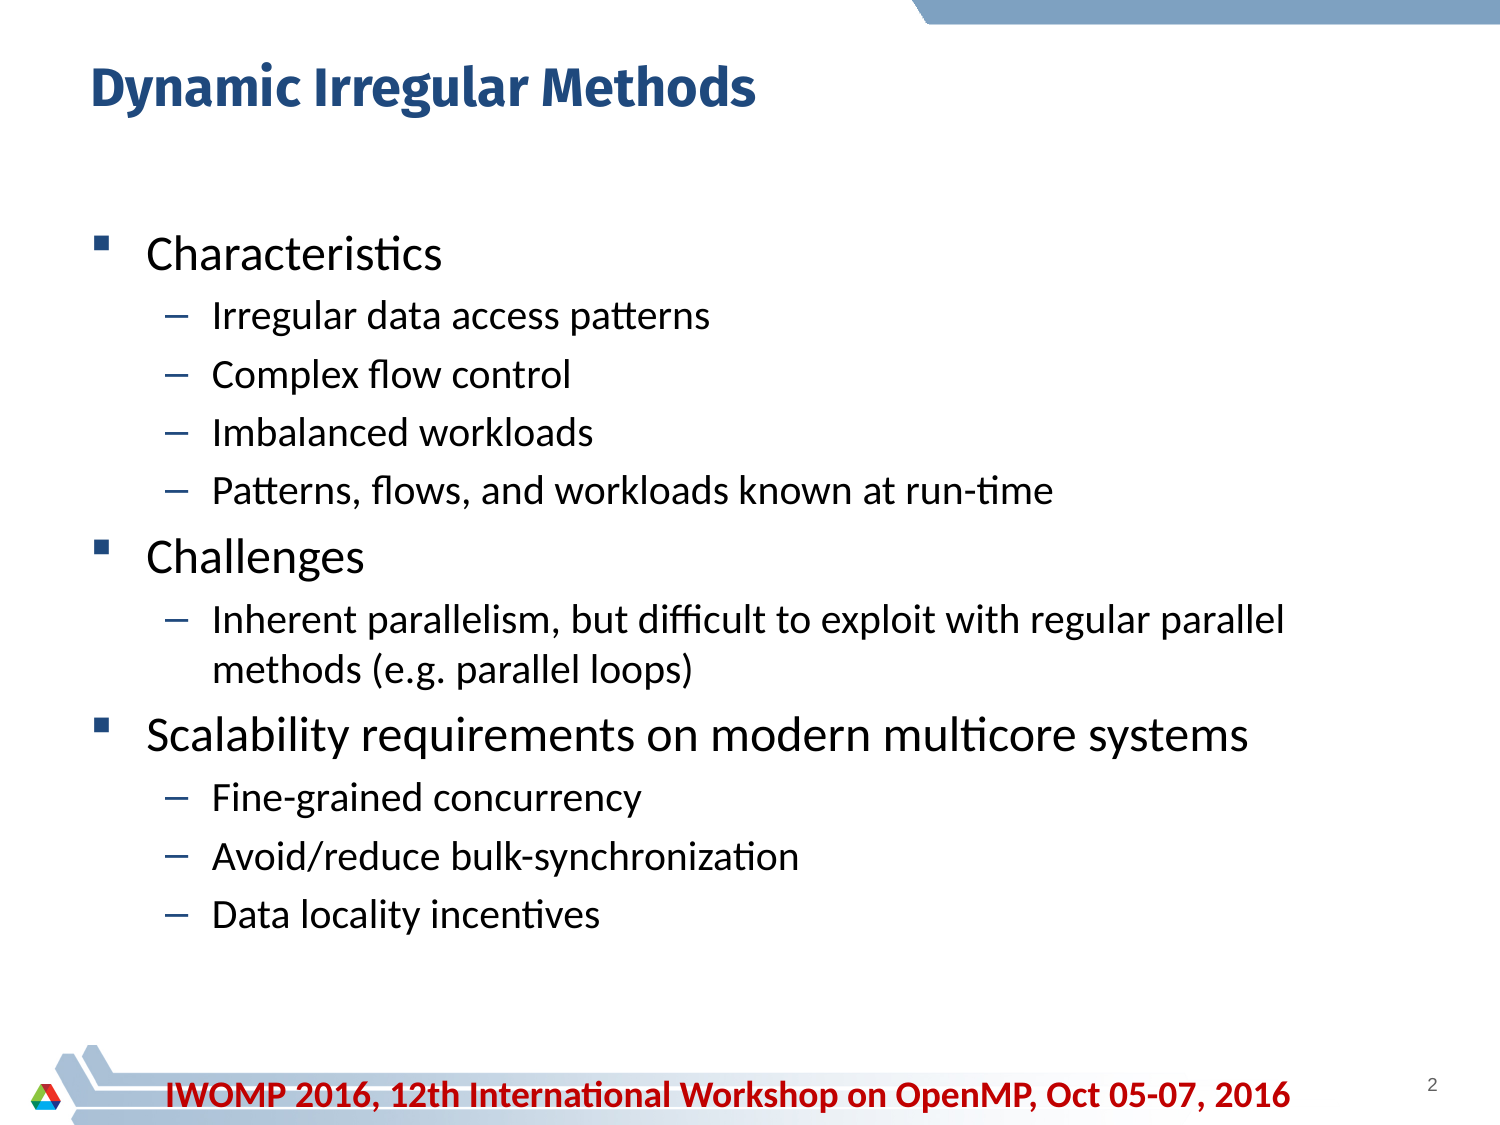

# Dynamic Irregular Methods
Characteristics
Irregular data access patterns
Complex flow control
Imbalanced workloads
Patterns, flows, and workloads known at run-time
Challenges
Inherent parallelism, but difficult to exploit with regular parallel methods (e.g. parallel loops)
Scalability requirements on modern multicore systems
Fine-grained concurrency
Avoid/reduce bulk-synchronization
Data locality incentives
IWOMP 2016, 12th International Workshop on OpenMP, Oct 05-07, 2016
2